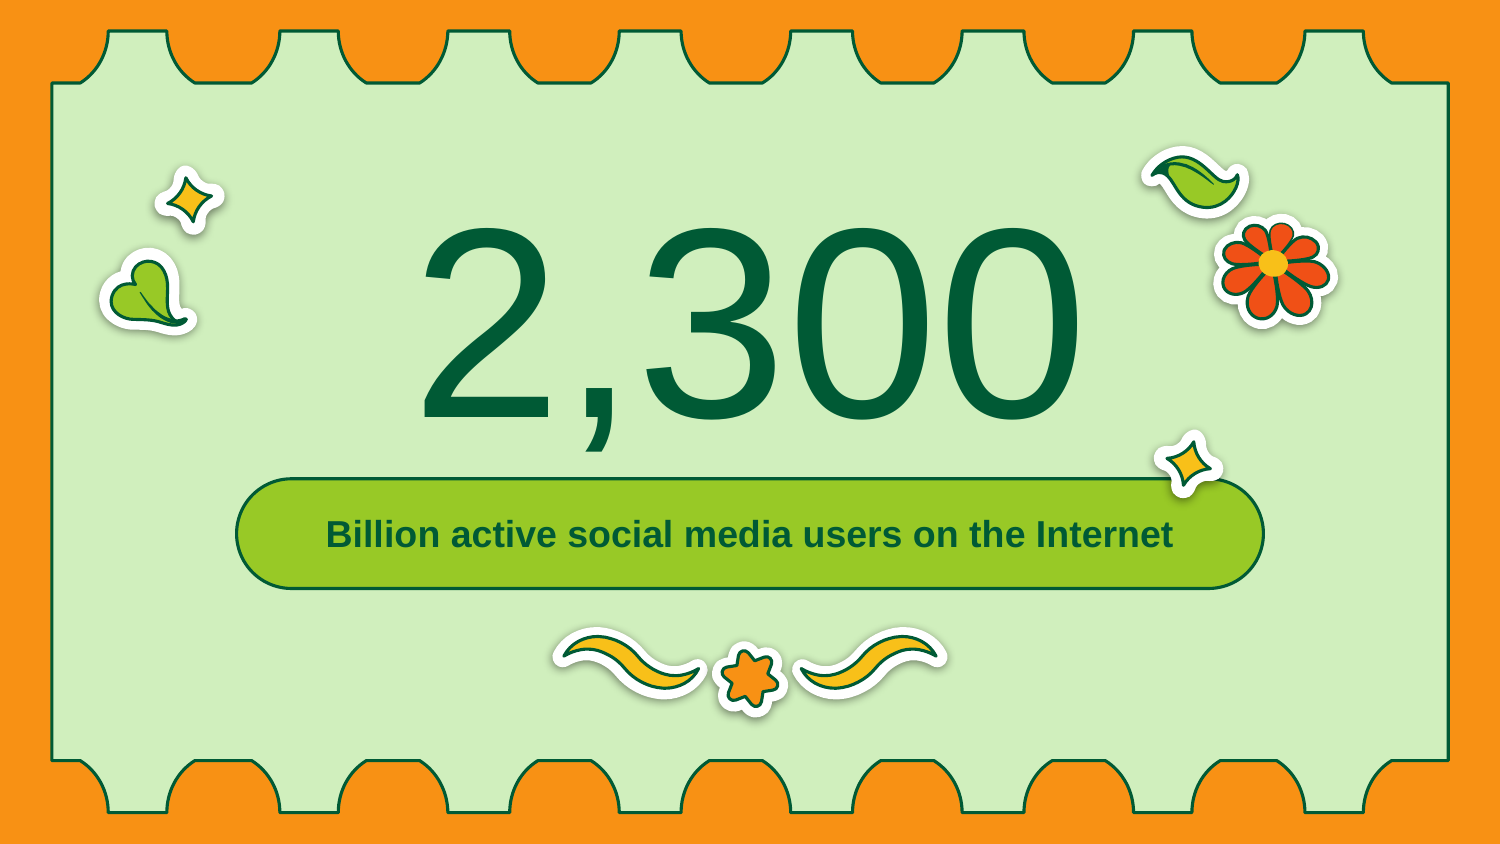

# 2,300

Billion active social media users on the Internet